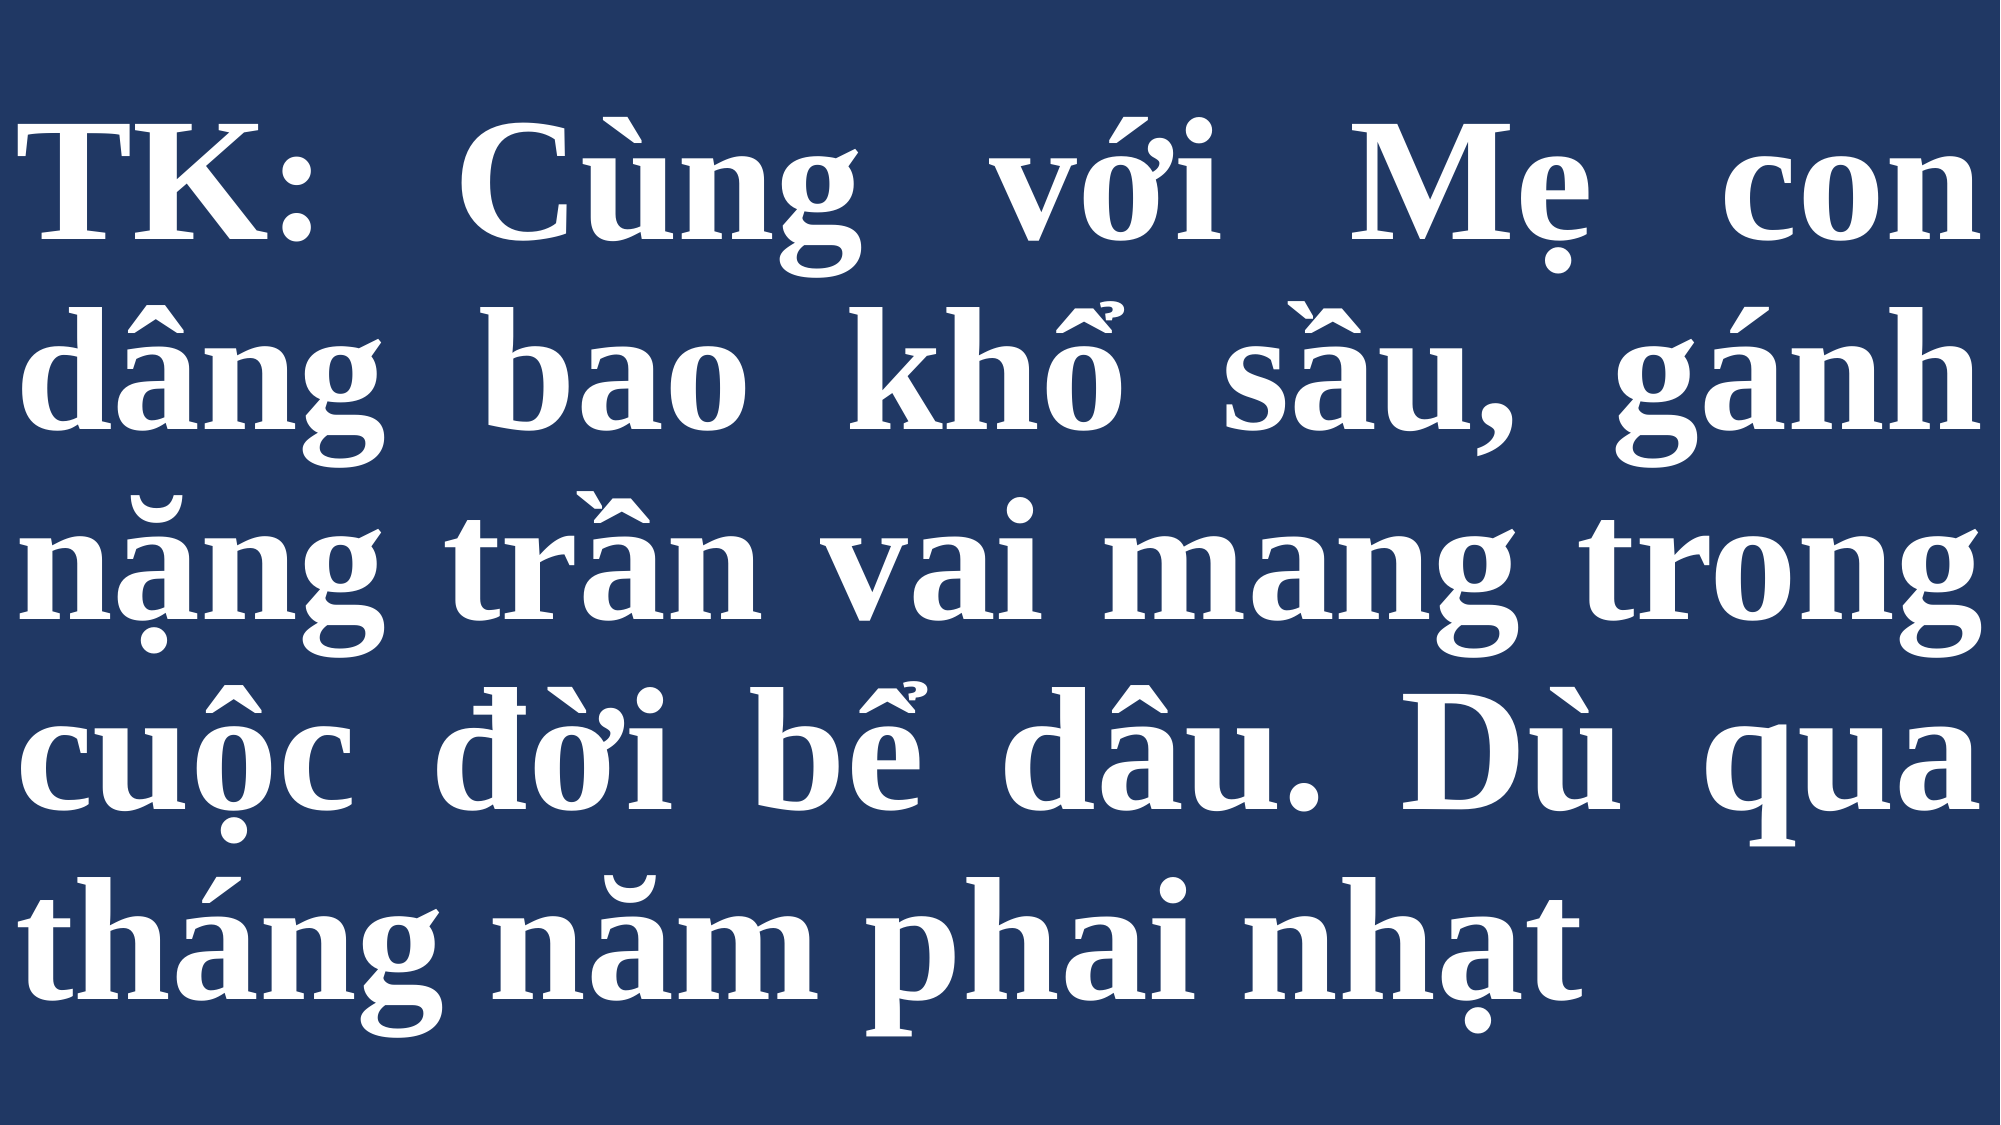

# TK: Cùng với Mẹ con dâng bao khổ sầu, gánh nặng trần vai mang trong cuộc đời bể dâu. Dù qua tháng năm phai nhạt